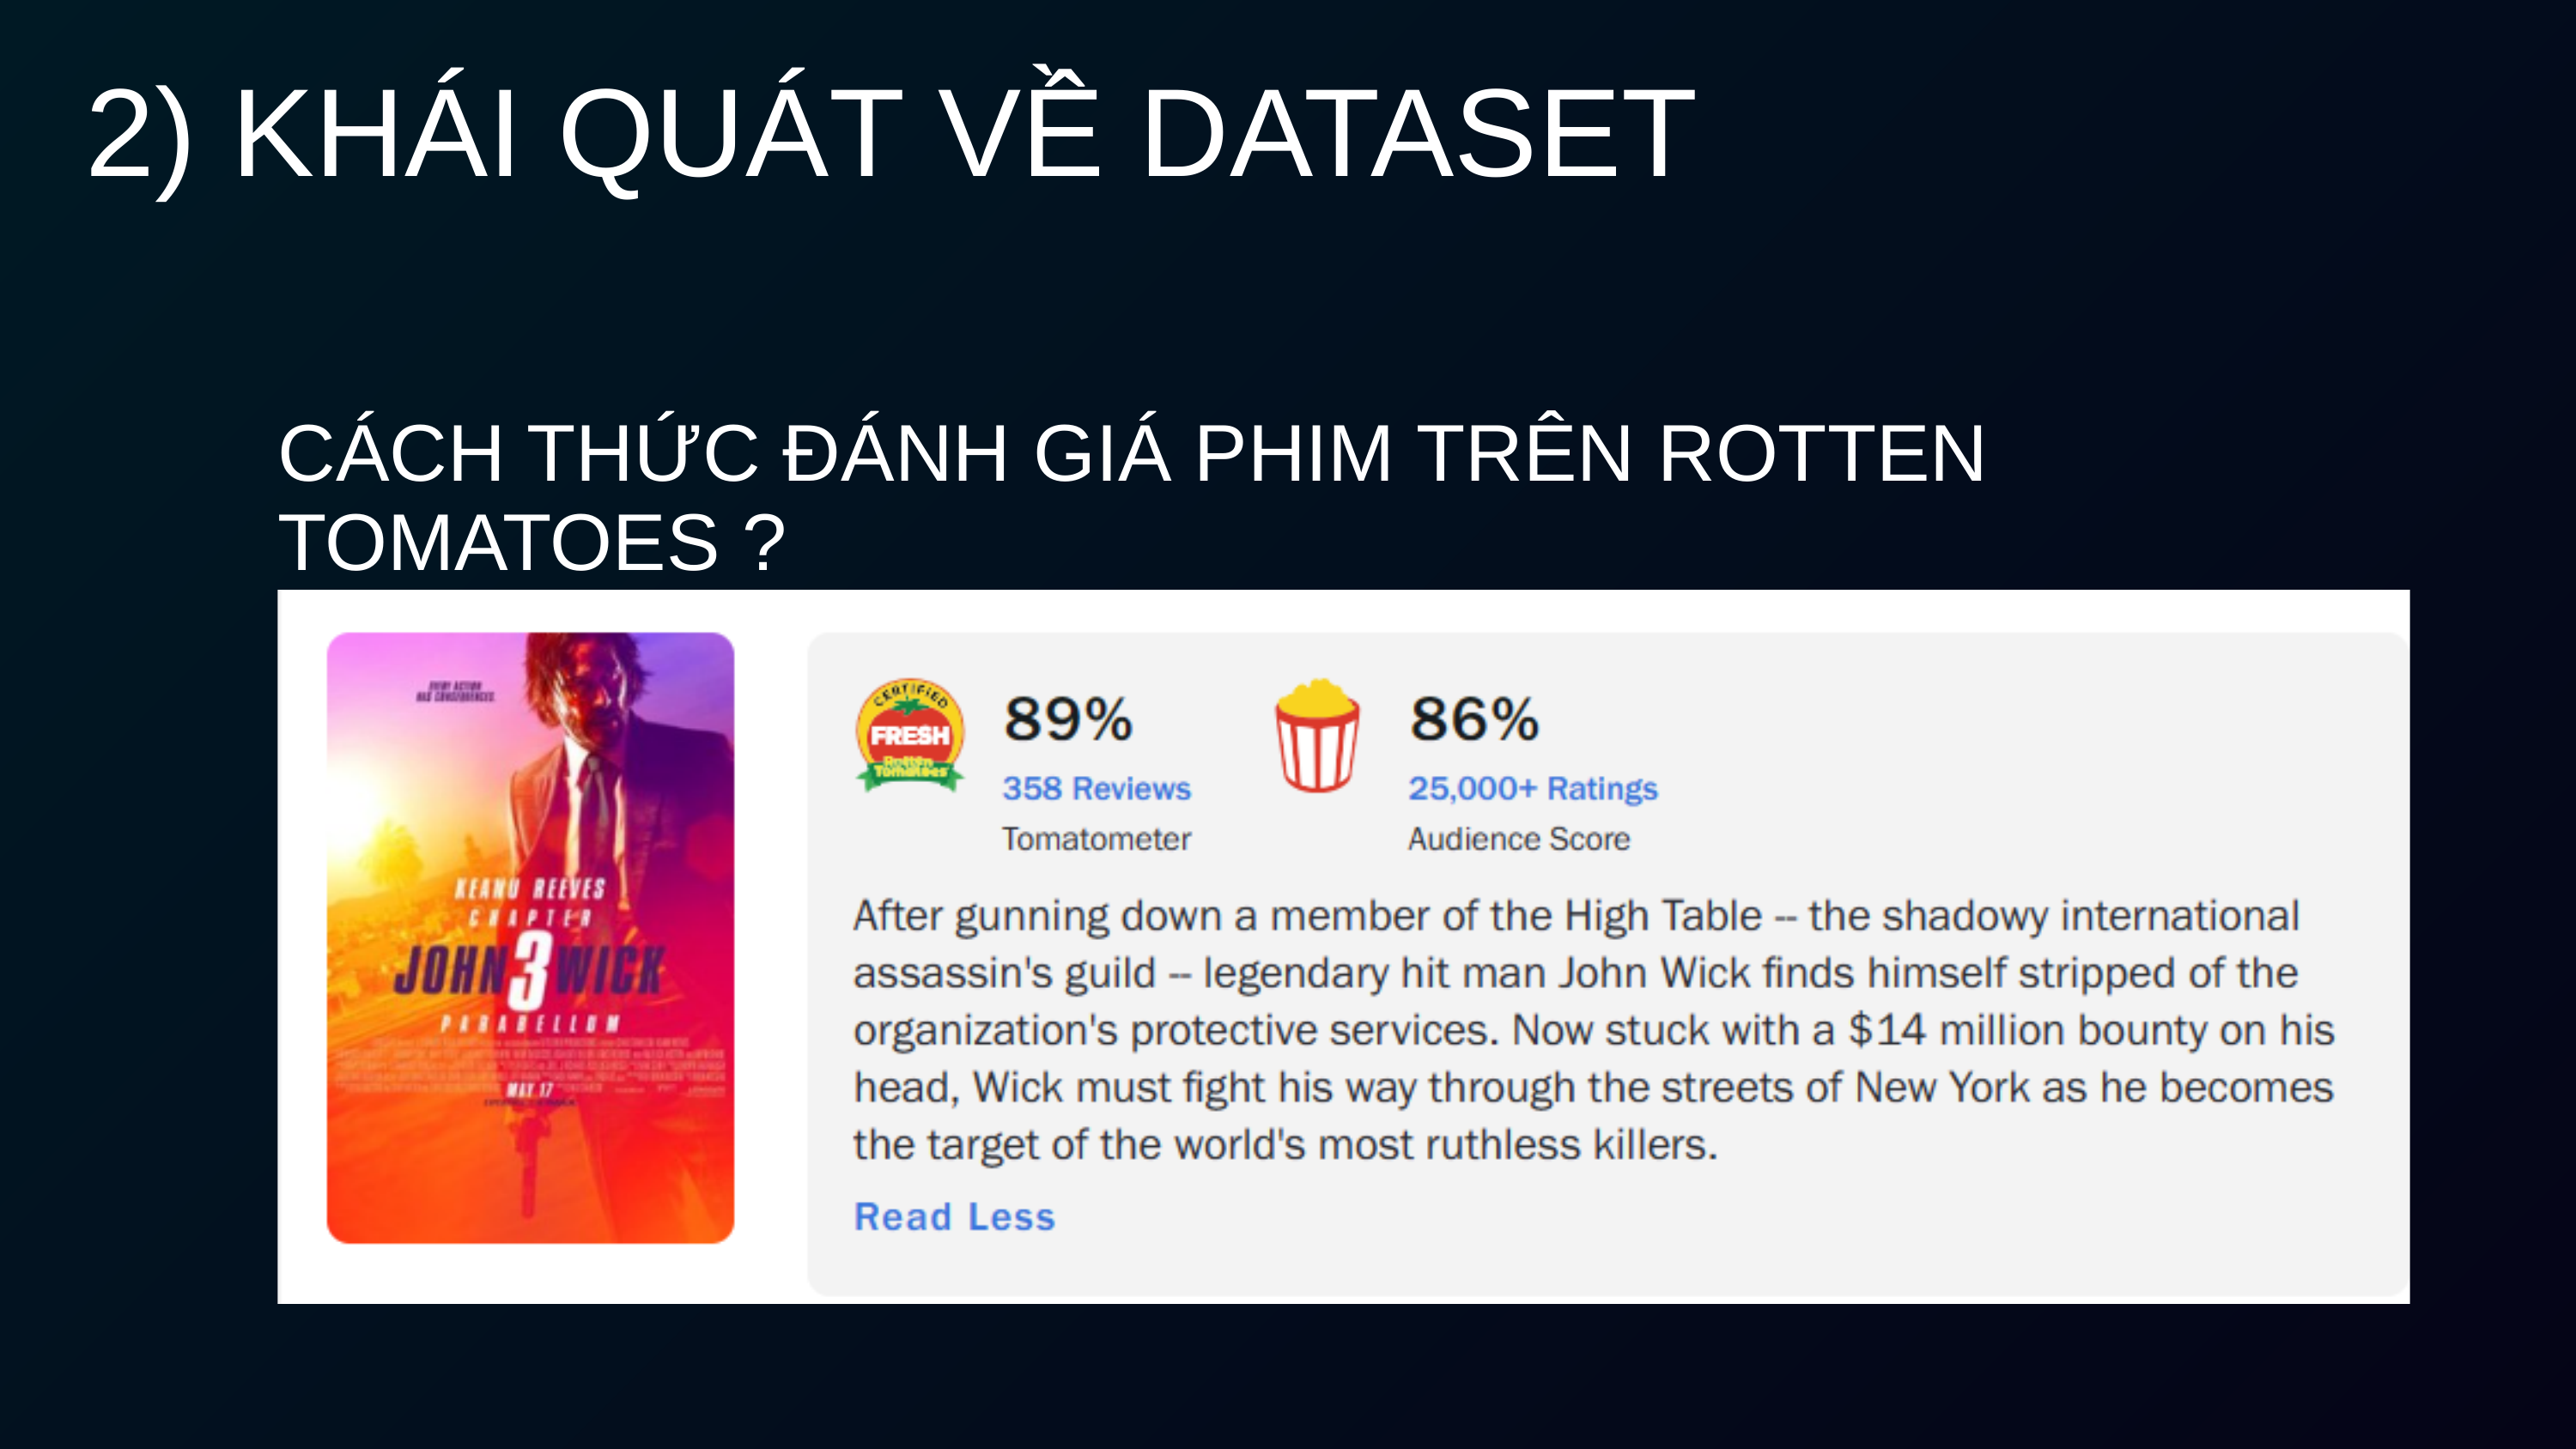

2) KHÁI QUÁT VỀ DATASET
CÁCH THỨC ĐÁNH GIÁ PHIM TRÊN ROTTEN TOMATOES ?